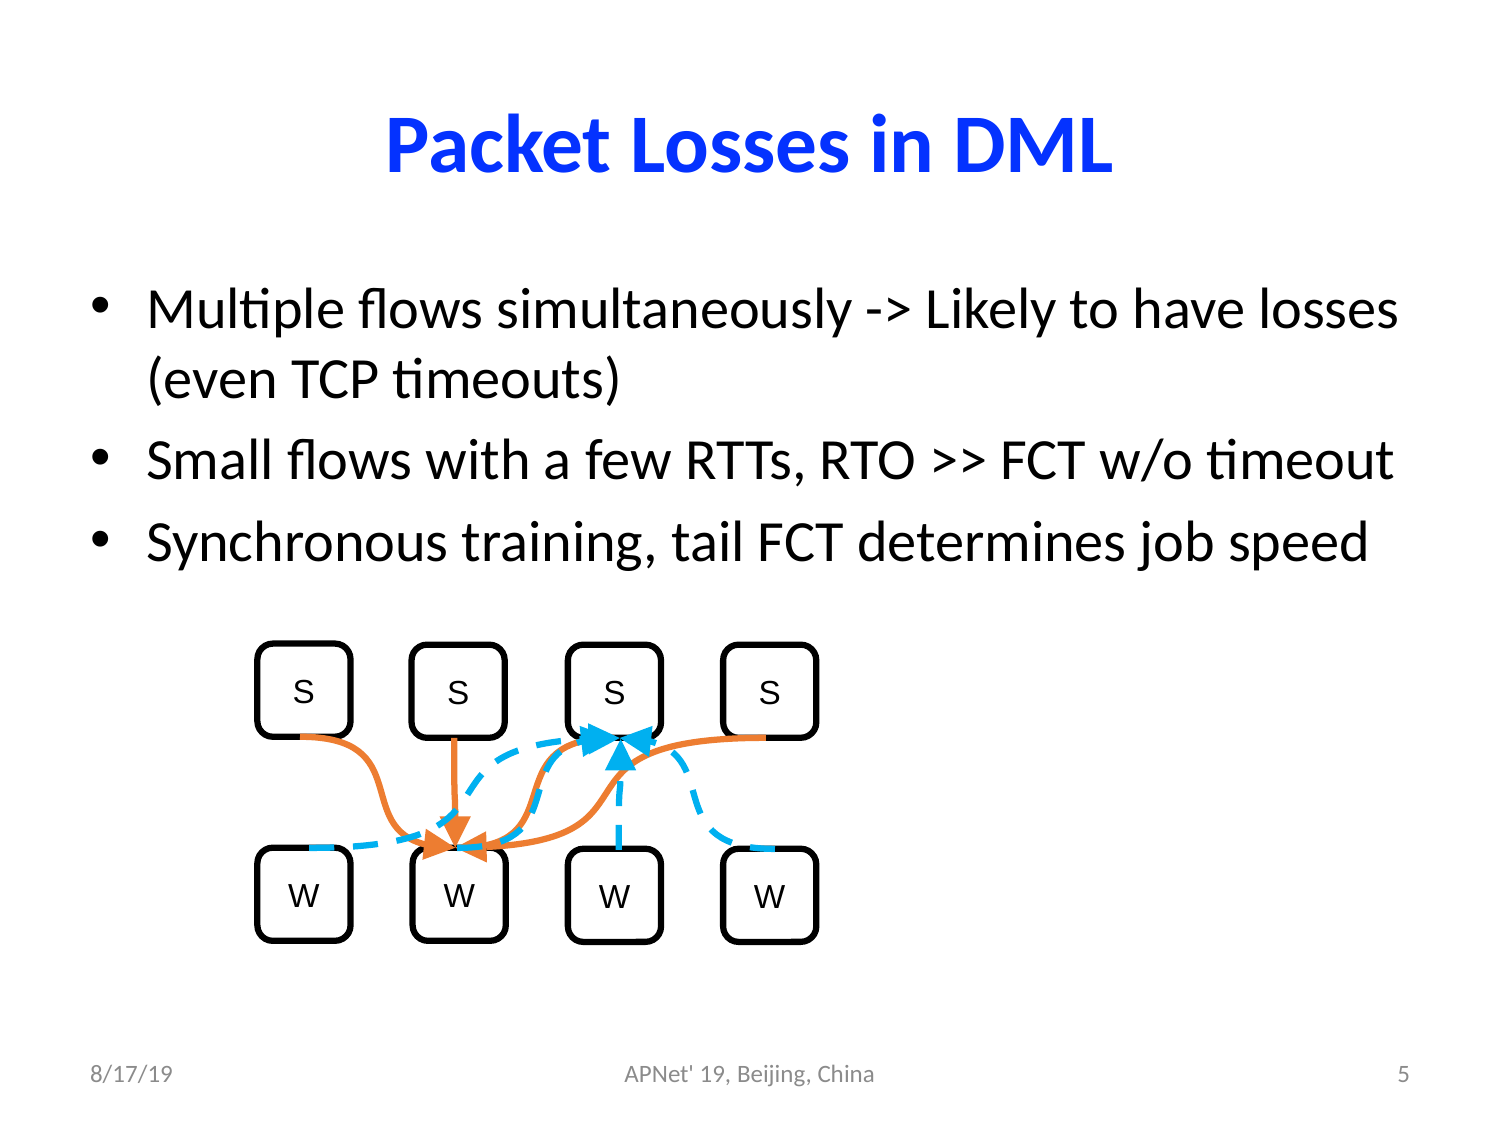

# Packet Losses in DML
Multiple flows simultaneously -> Likely to have losses (even TCP timeouts)
Small flows with a few RTTs, RTO >> FCT w/o timeout
Synchronous training, tail FCT determines job speed
S
S
S
S
W
W
W
W
8/17/19
APNet' 19, Beijing, China
5